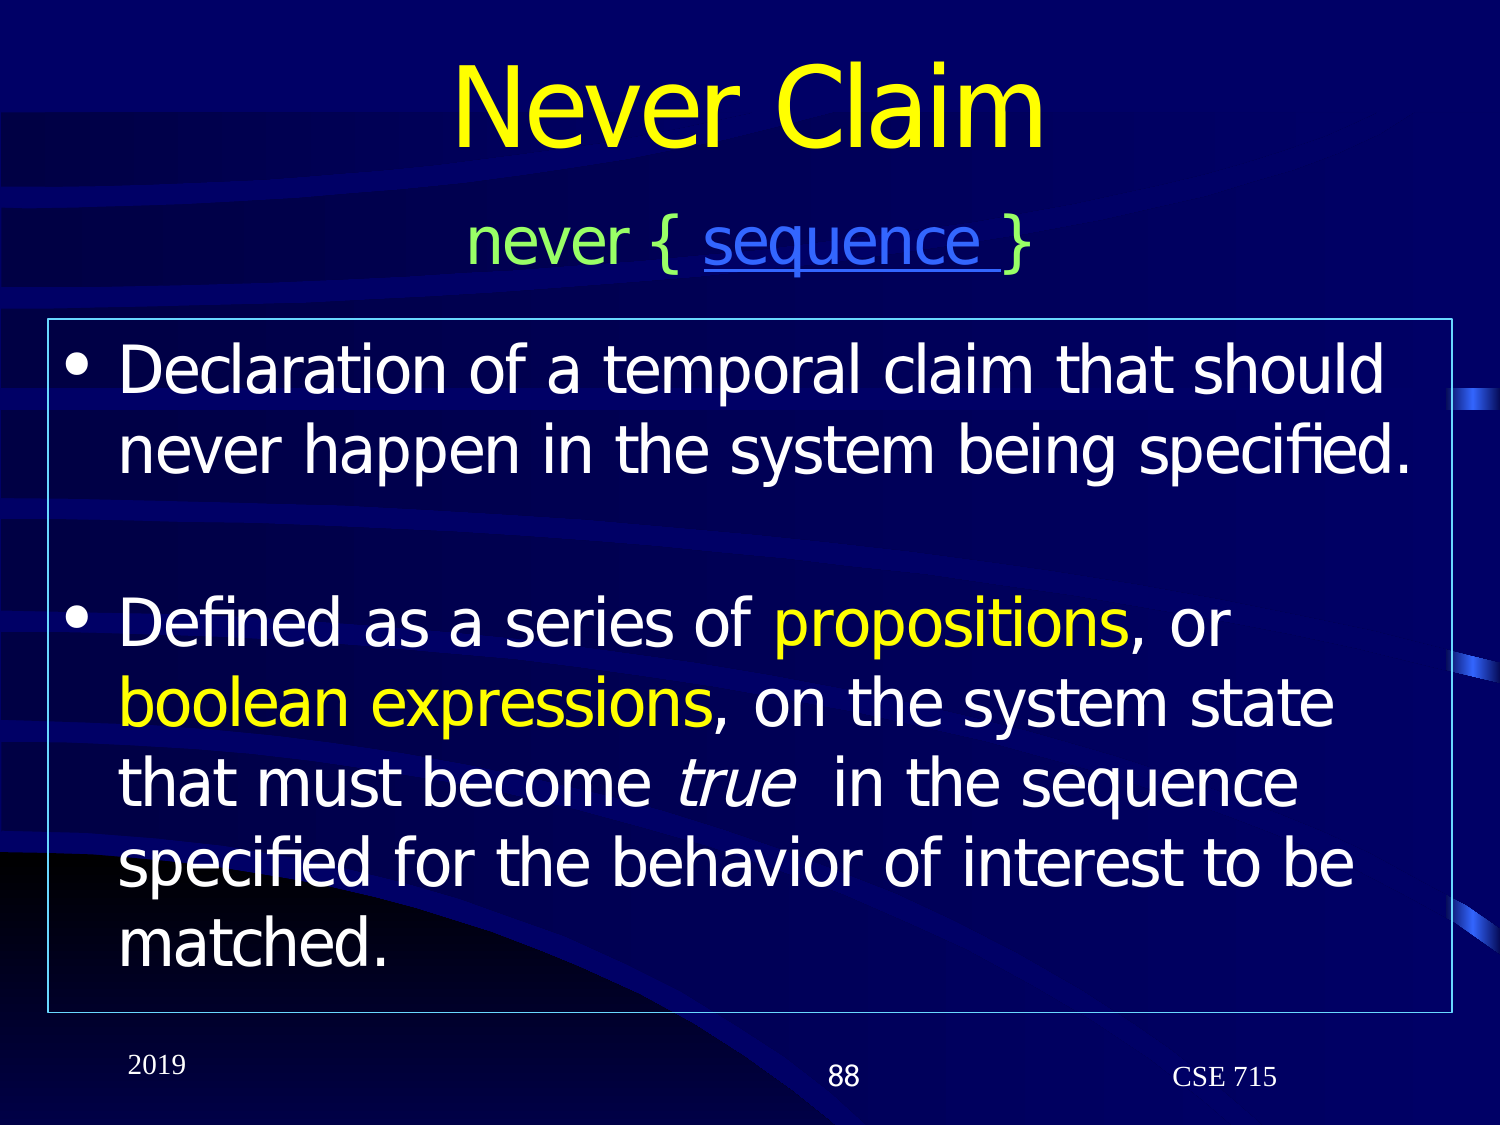

# Never Claim
never { sequence }
Declaration of a temporal claim that should never happen in the system being specified.

Defined as a series of propositions, or boolean expressions, on the system state that must become true  in the sequence specified for the behavior of interest to be matched.
2019
88
CSE 715